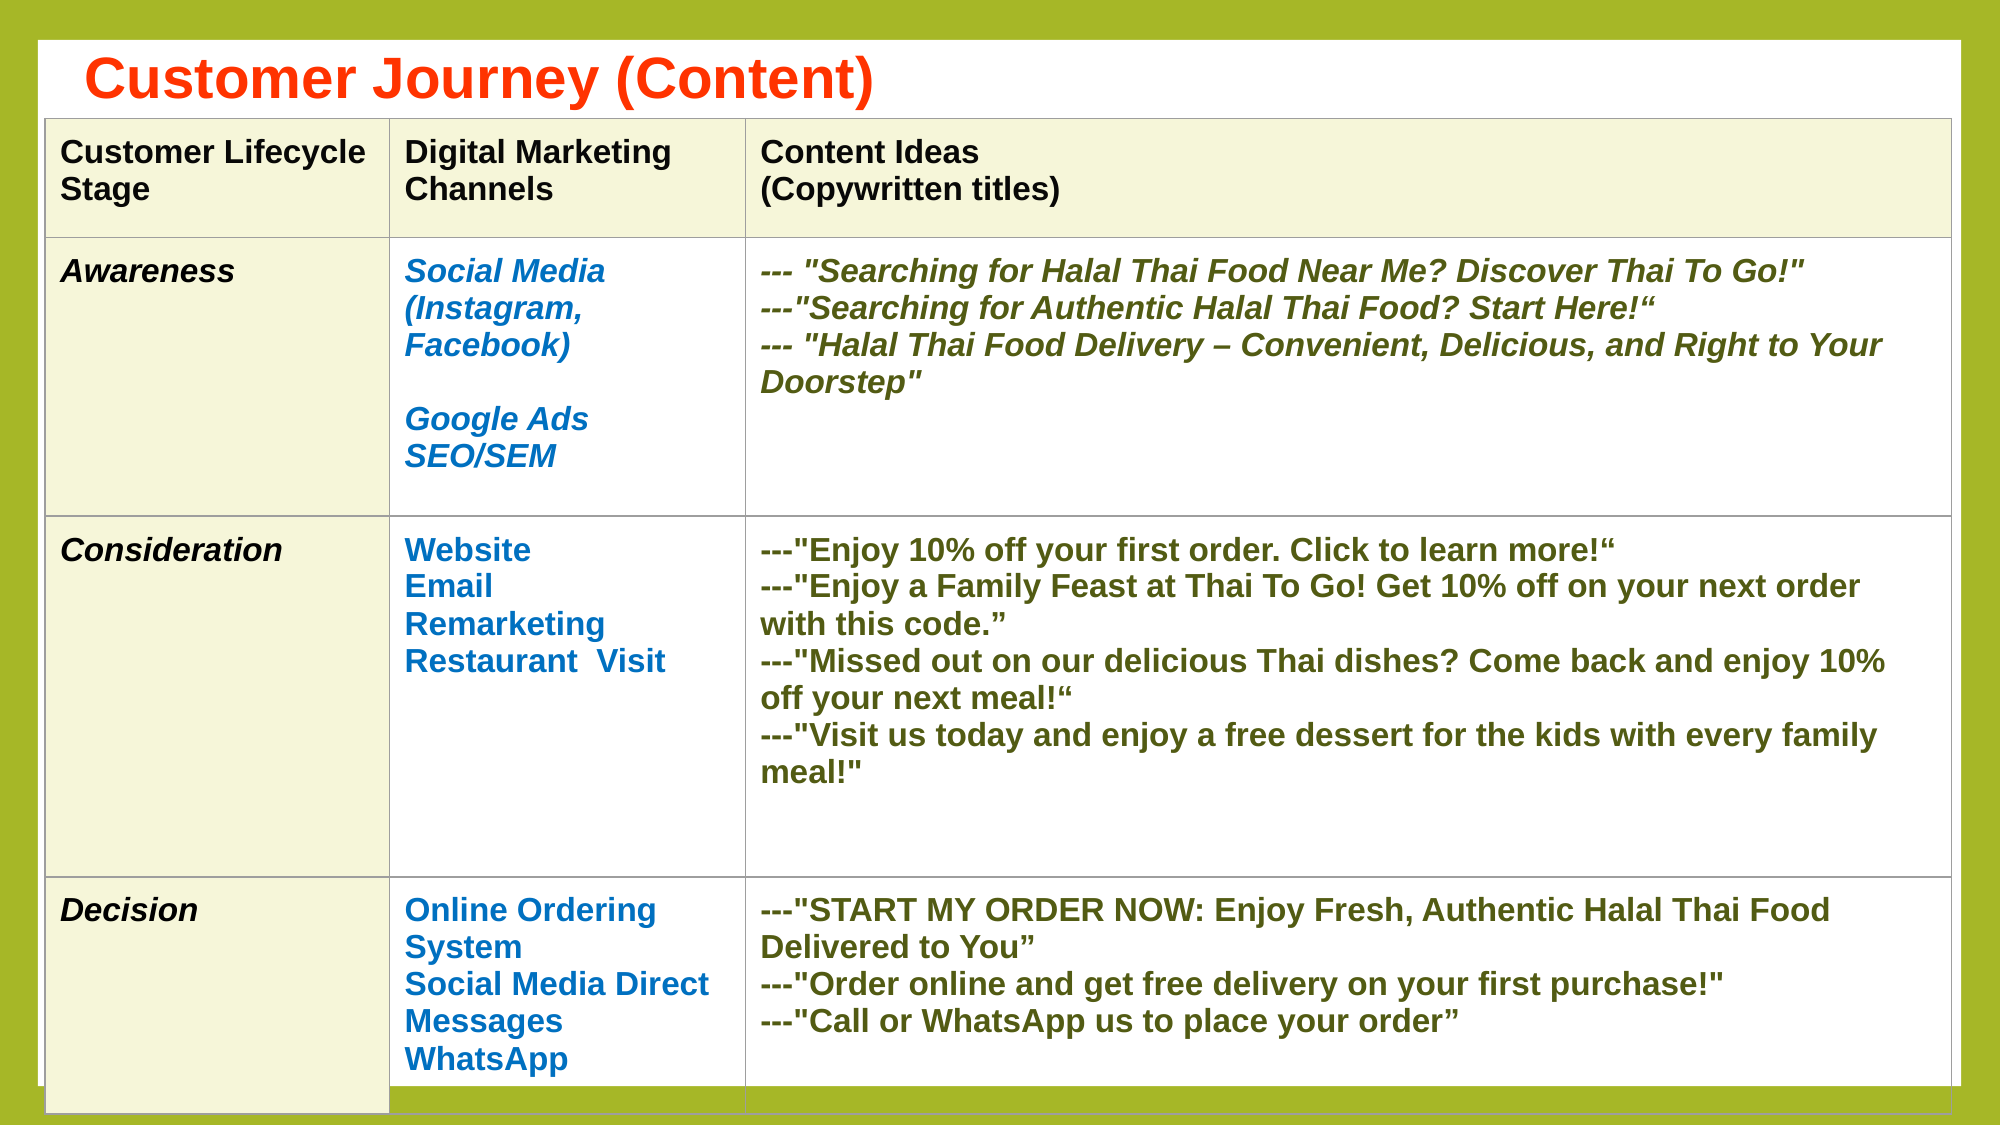

Customer Journey (Content)
| Customer Lifecycle Stage | Digital Marketing Channels | Content Ideas (Copywritten titles) |
| --- | --- | --- |
| Awareness | Social Media (Instagram, Facebook) Google Ads SEO/SEM | --- "Searching for Halal Thai Food Near Me? Discover Thai To Go!" ---"Searching for Authentic Halal Thai Food? Start Here!“ --- "Halal Thai Food Delivery – Convenient, Delicious, and Right to Your Doorstep" |
| Consideration | Website Email Remarketing Restaurant Visit | ---"Enjoy 10% off your first order. Click to learn more!“ ---"Enjoy a Family Feast at Thai To Go! Get 10% off on your next order with this code.” ---"Missed out on our delicious Thai dishes? Come back and enjoy 10% off your next meal!“ ---"Visit us today and enjoy a free dessert for the kids with every family meal!" |
| Decision | Online Ordering System Social Media Direct Messages WhatsApp | ---"START MY ORDER NOW: Enjoy Fresh, Authentic Halal Thai Food Delivered to You” ---"Order online and get free delivery on your first purchase!" ---"Call or WhatsApp us to place your order” |